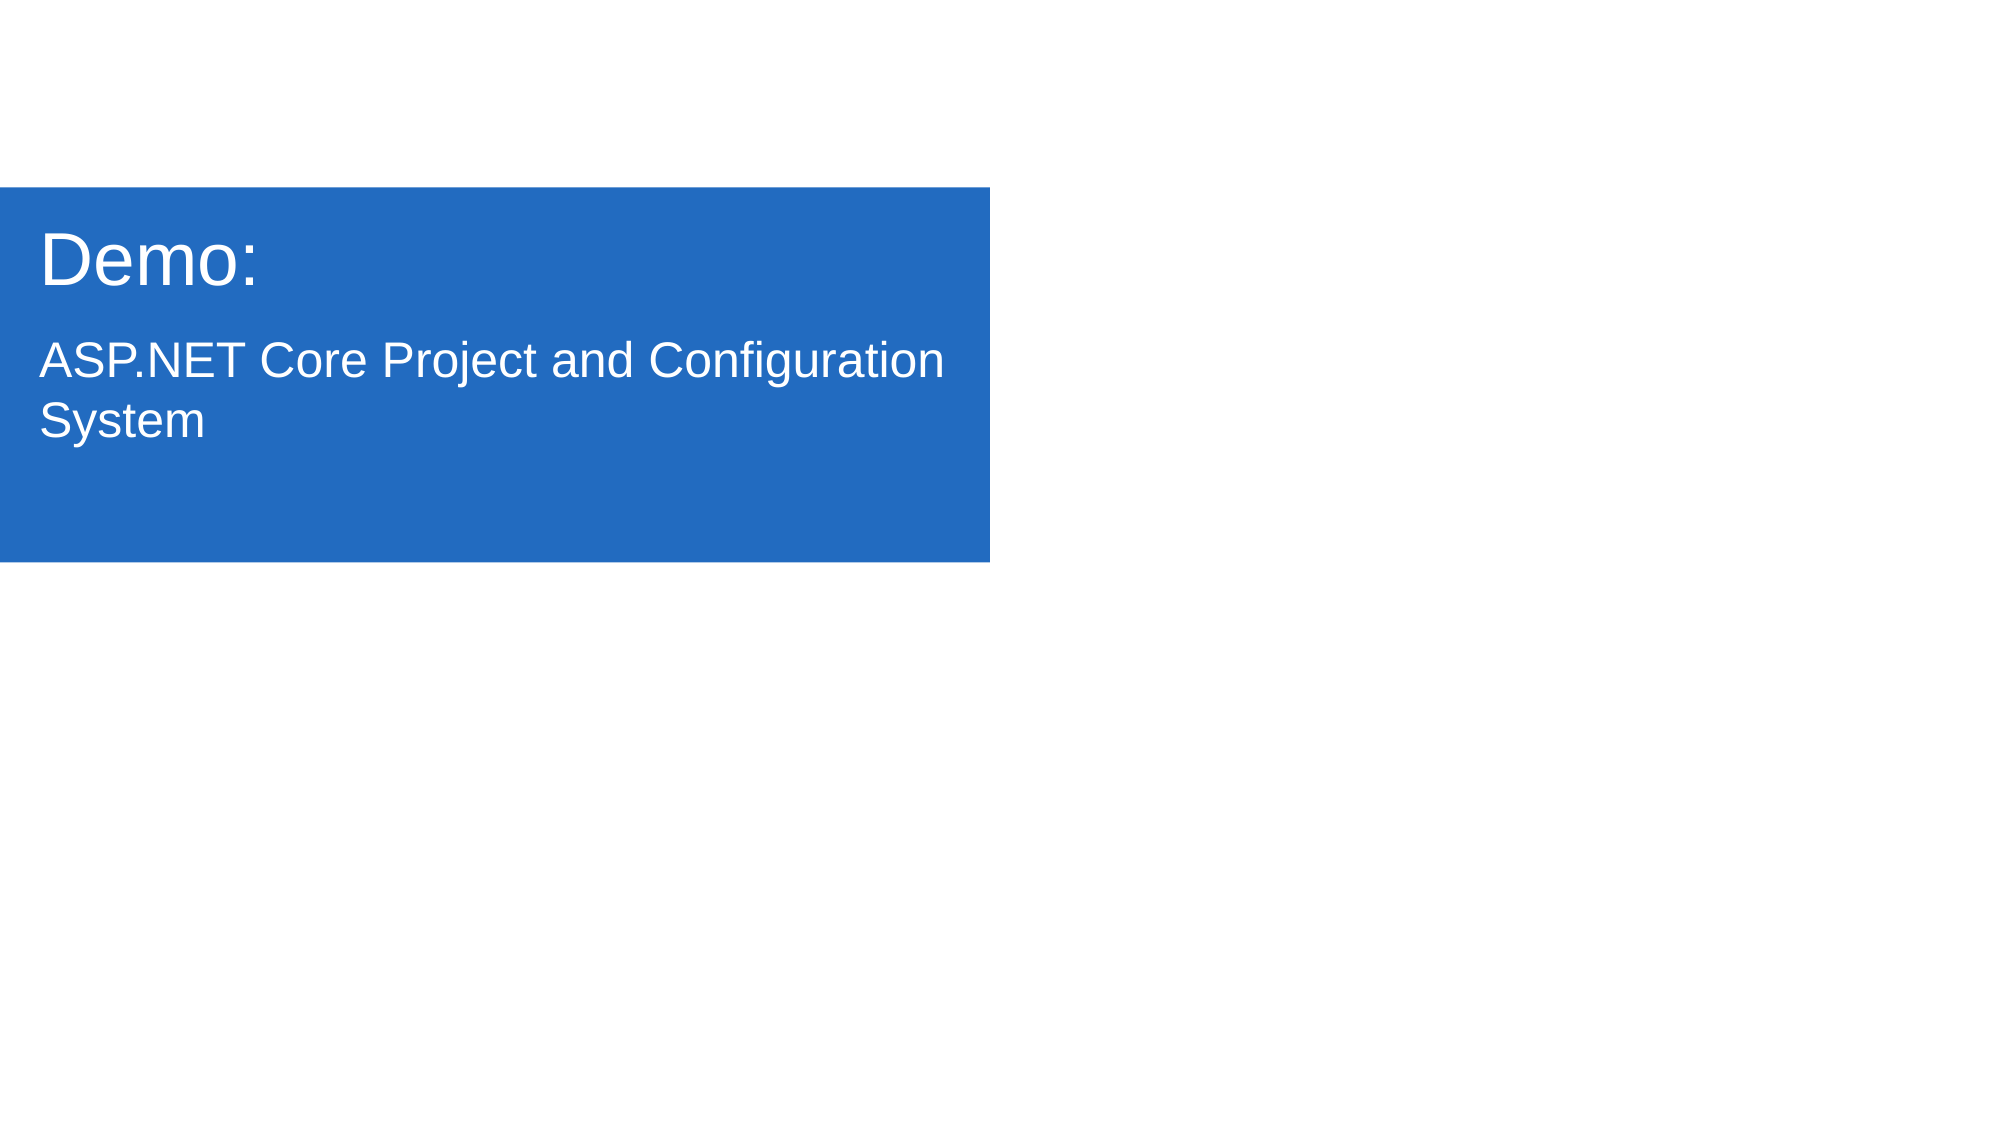

Demo:
ASP.NET Core Project and Configuration System